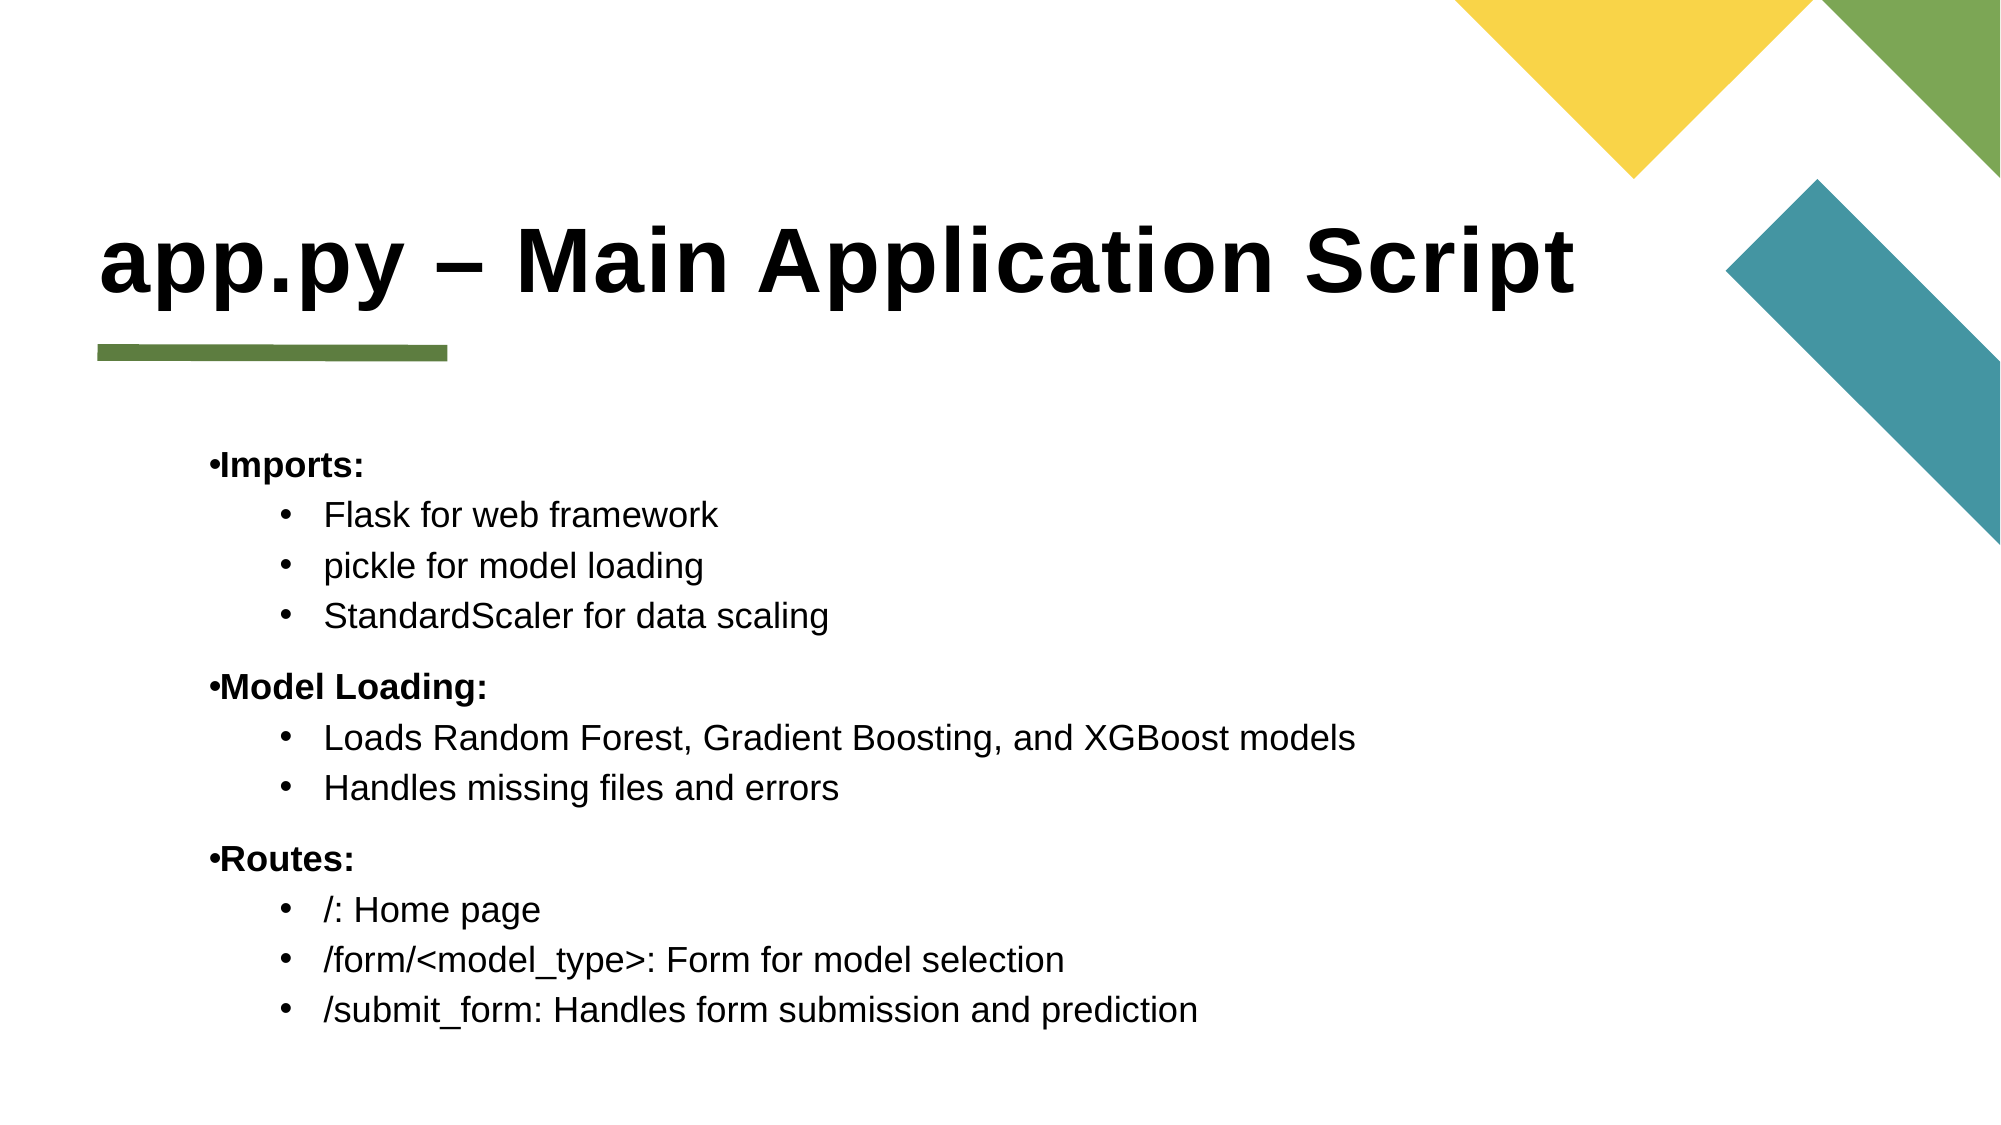

# app.py – Main Application Script
Imports:
Flask for web framework
pickle for model loading
StandardScaler for data scaling
Model Loading:
Loads Random Forest, Gradient Boosting, and XGBoost models
Handles missing files and errors
Routes:
/: Home page
/form/<model_type>: Form for model selection
/submit_form: Handles form submission and prediction